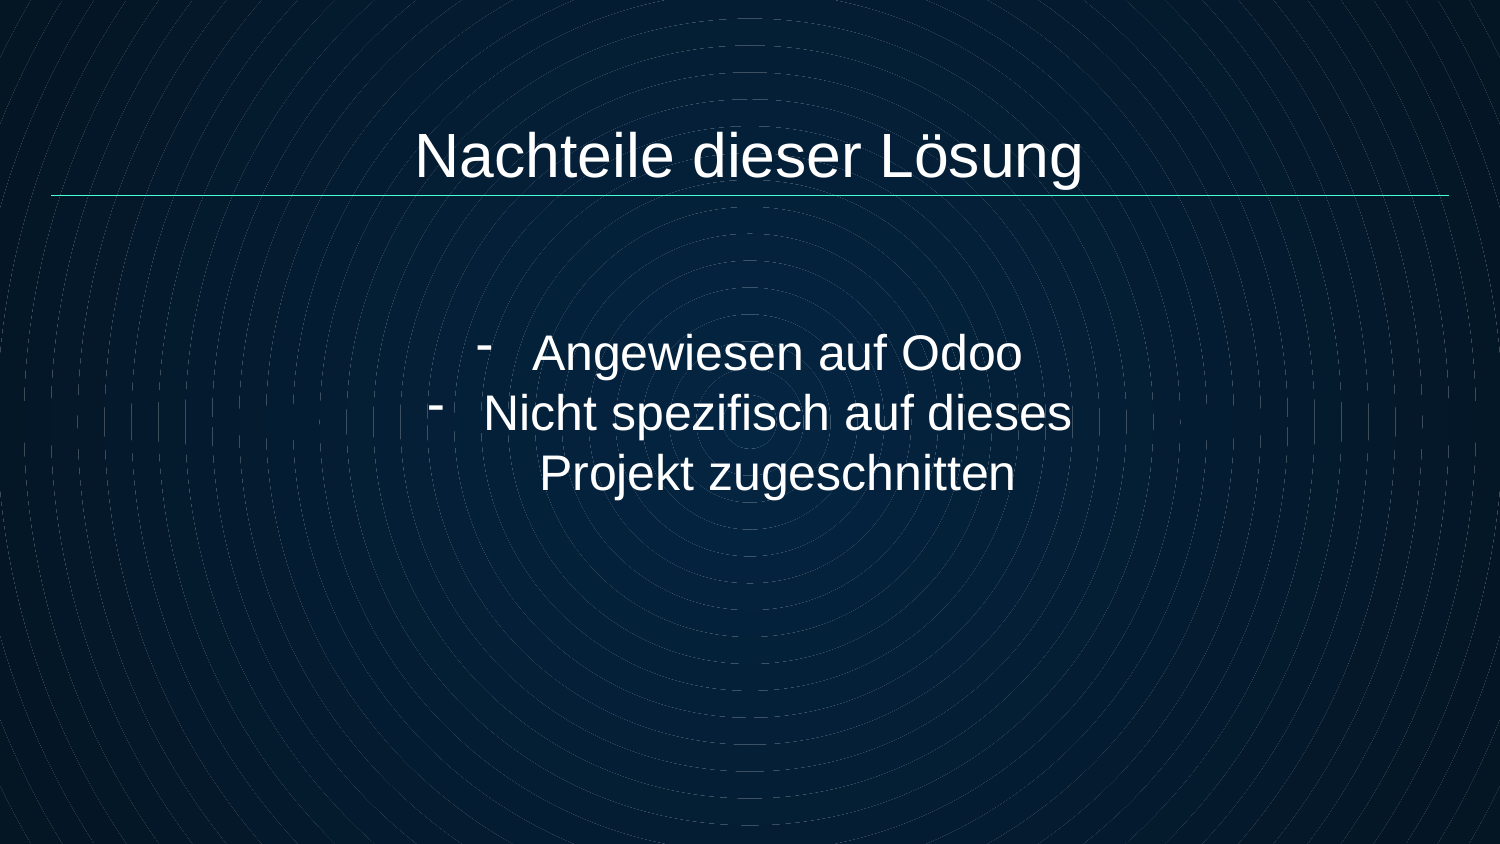

Nachteile dieser Lösung
Angewiesen auf Odoo
Nicht spezifisch auf dieses Projekt zugeschnitten